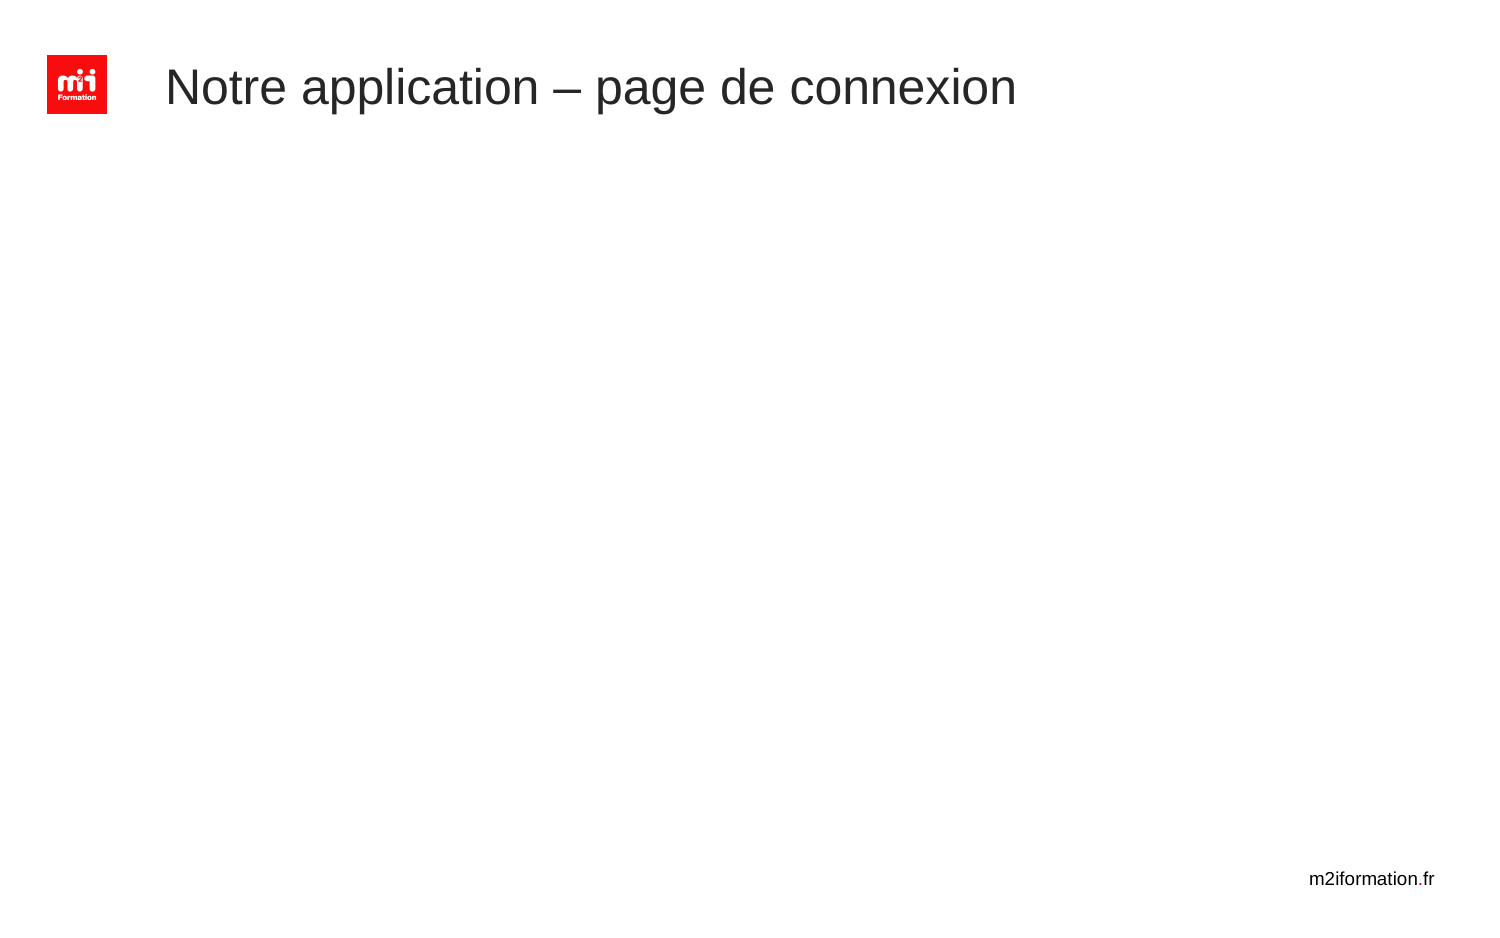

# Notre application – page de connexion